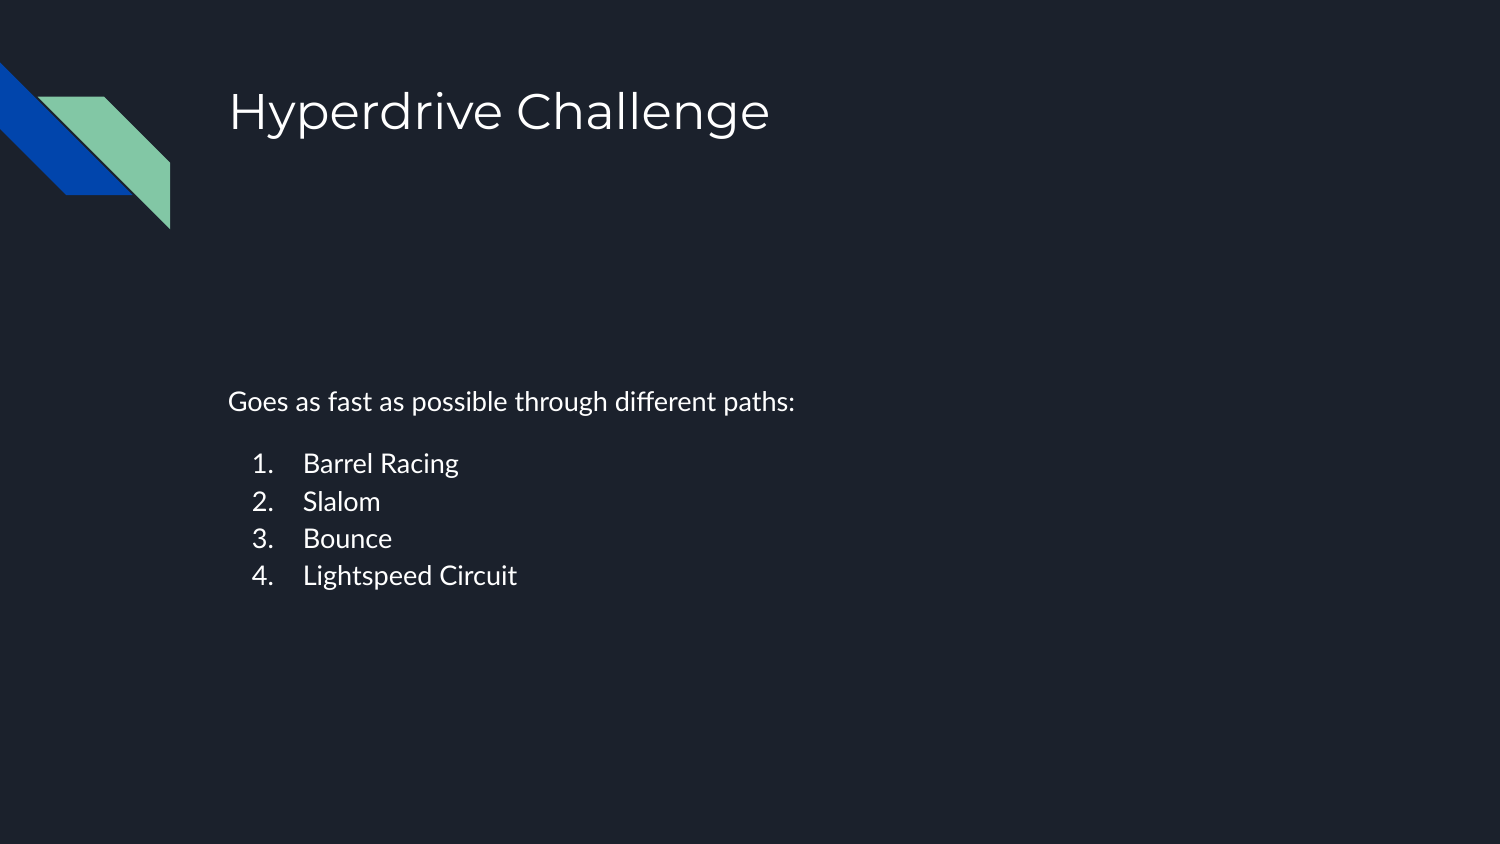

# Hyperdrive Challenge
Goes as fast as possible through different paths:
Barrel Racing
Slalom
Bounce
Lightspeed Circuit